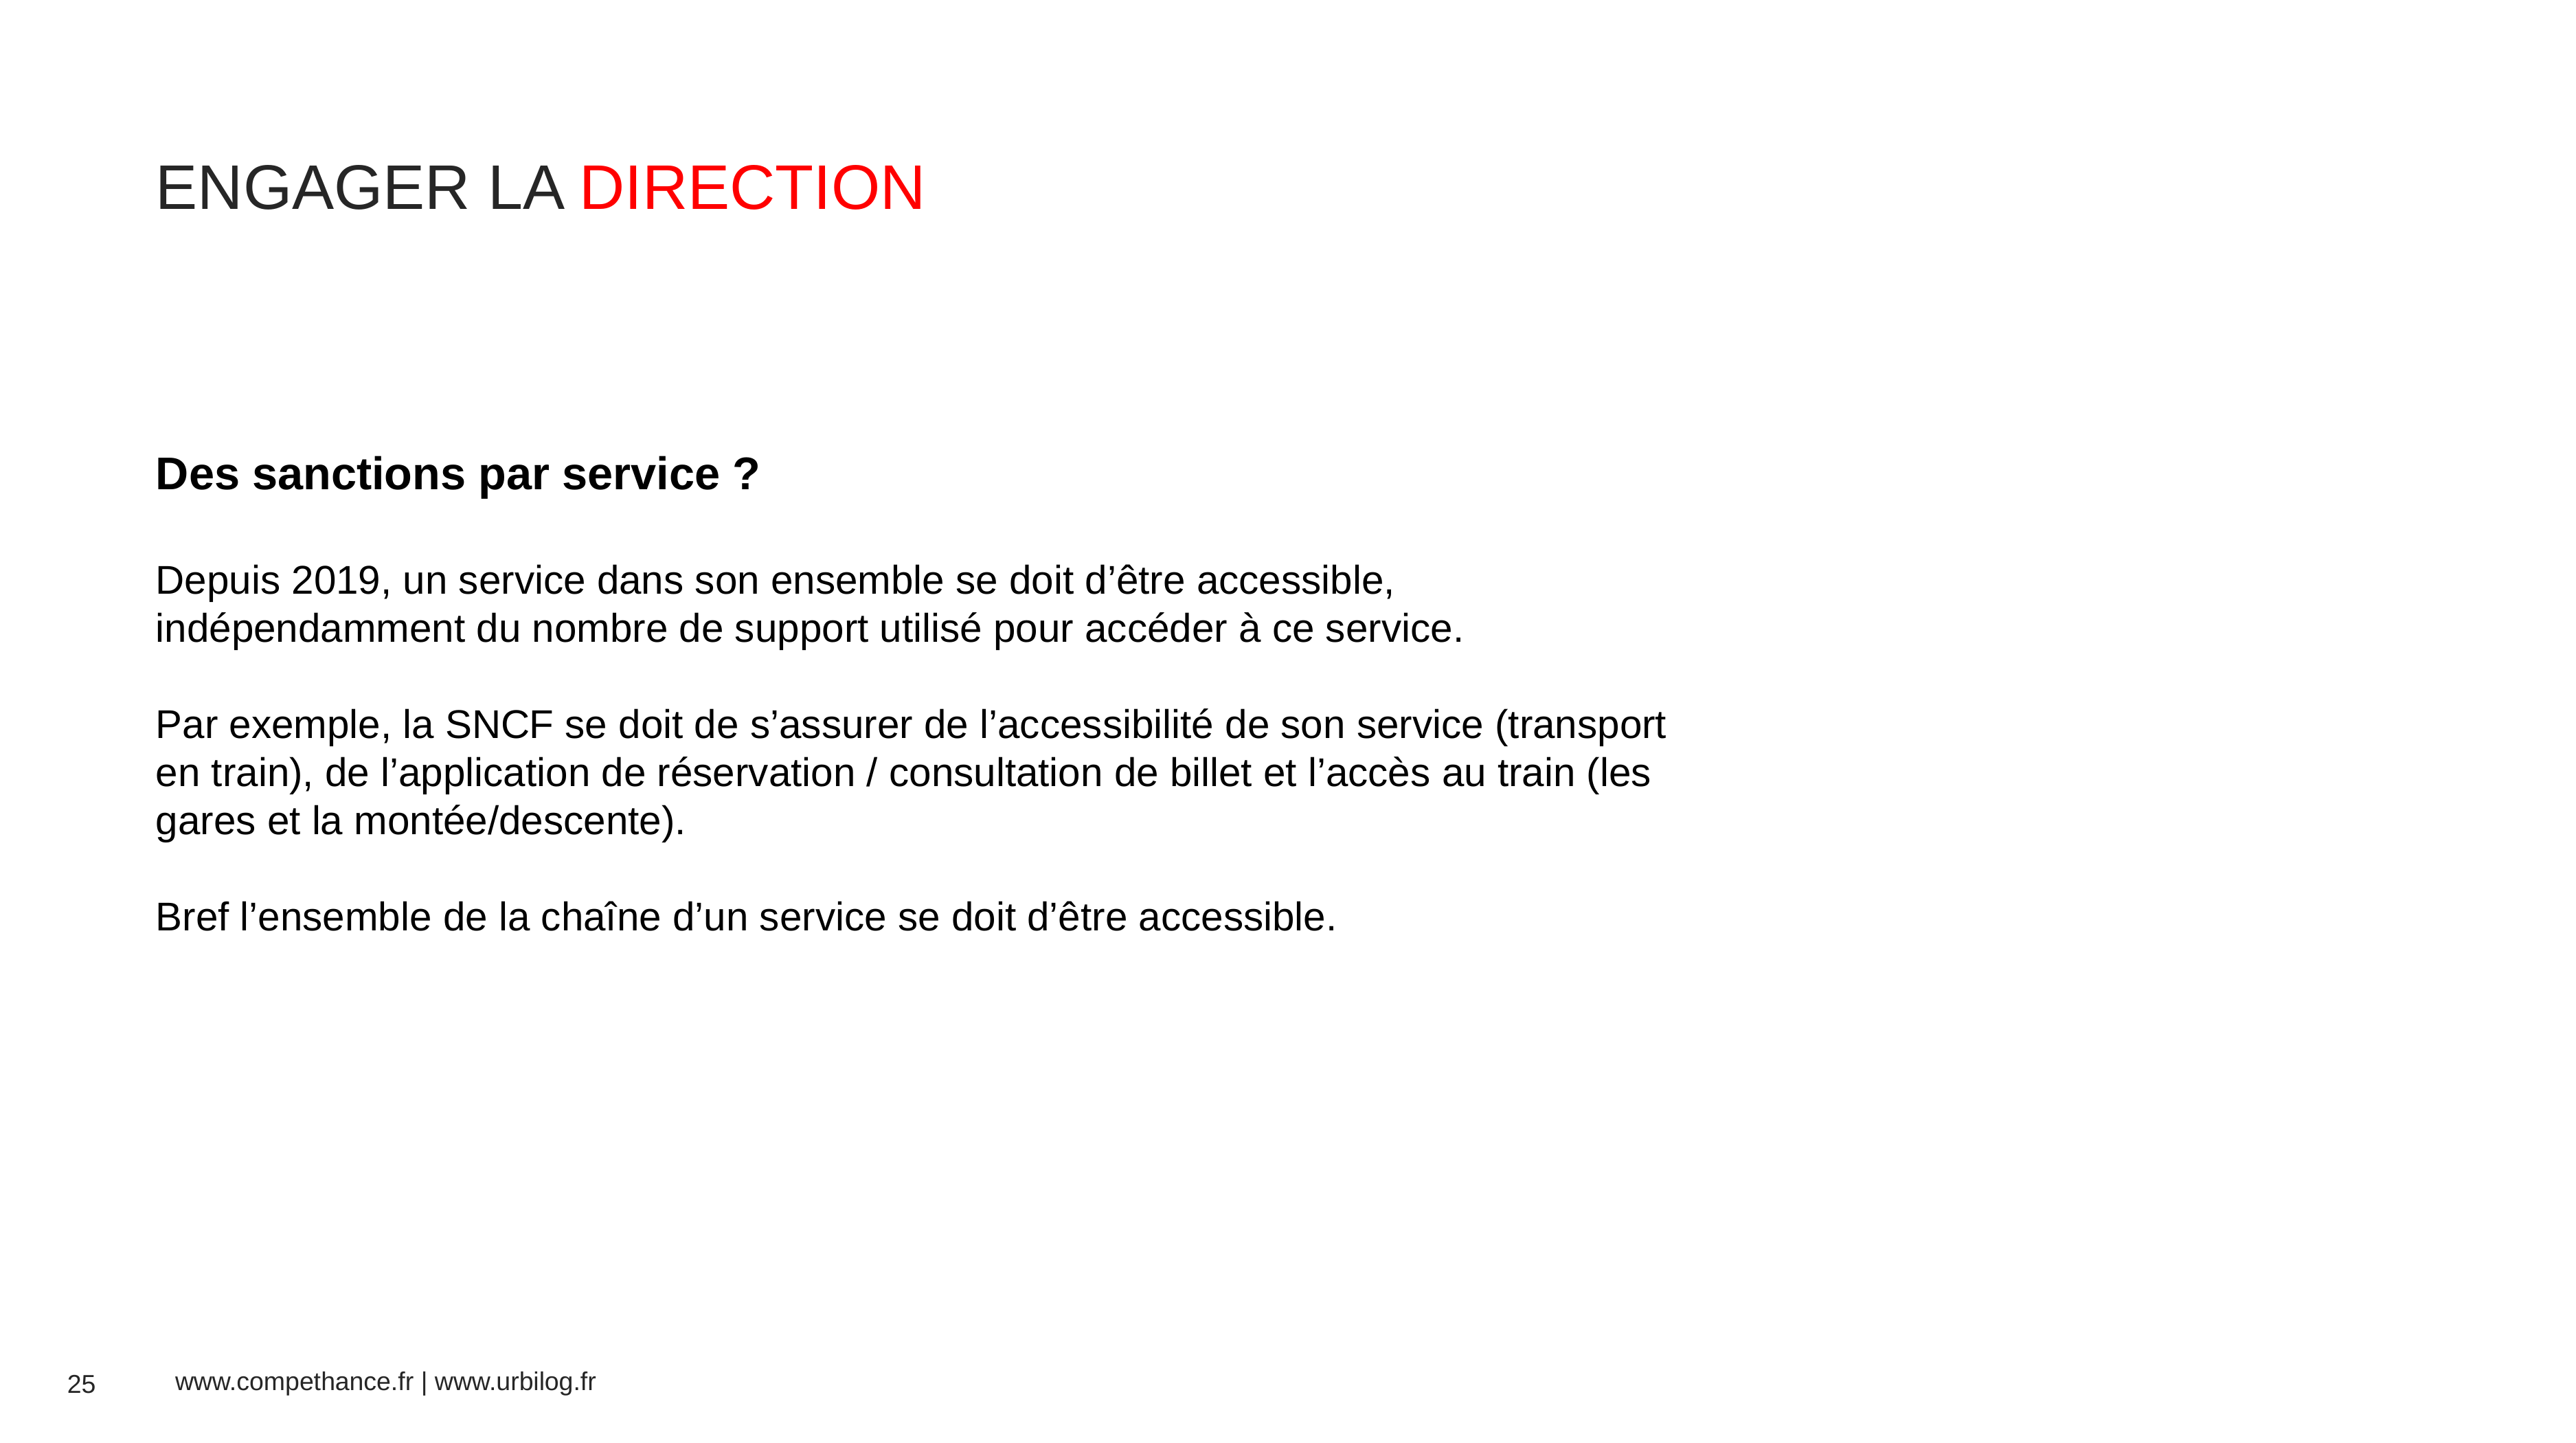

# ENGAGER LA DIRECTION
Des sanctions par service ?
Depuis 2019, un service dans son ensemble se doit d’être accessible, indépendamment du nombre de support utilisé pour accéder à ce service.
Par exemple, la SNCF se doit de s’assurer de l’accessibilité de son service (transport en train), de l’application de réservation / consultation de billet et l’accès au train (les gares et la montée/descente).
Bref l’ensemble de la chaîne d’un service se doit d’être accessible.

Le retour sur investissement de l’accessibilité se mesure difficilement…